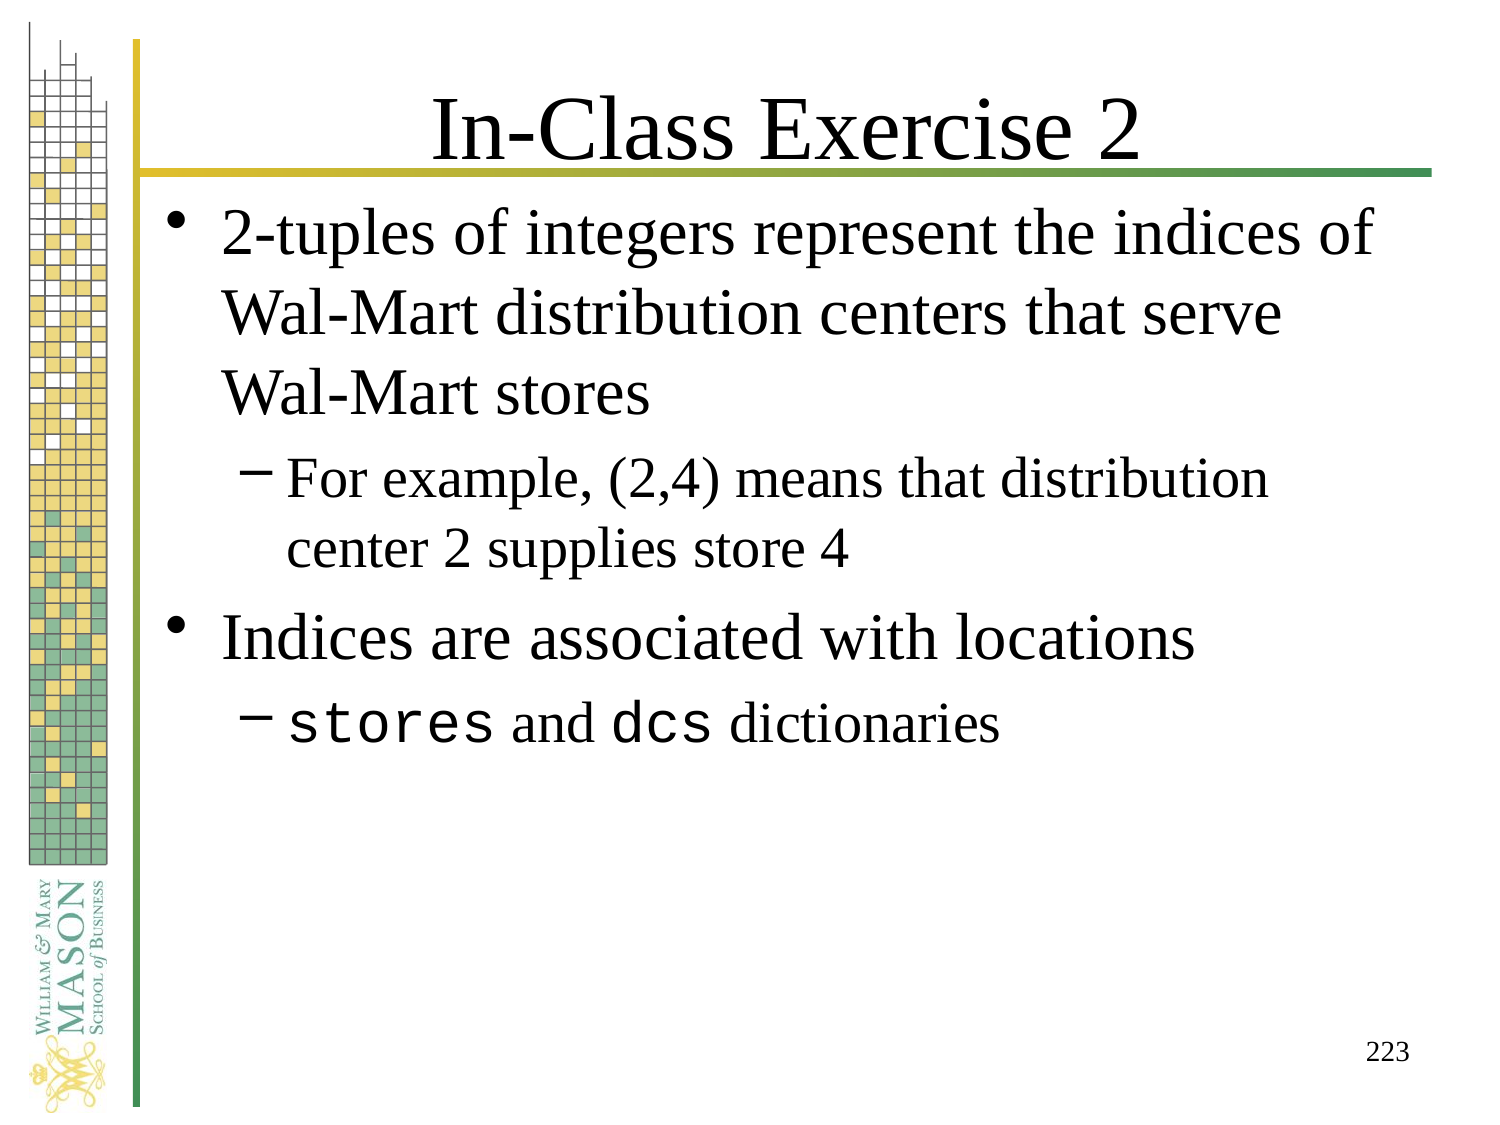

# In-Class Exercise 2
2-tuples of integers represent the indices of Wal-Mart distribution centers that serve Wal-Mart stores
For example, (2,4) means that distribution center 2 supplies store 4
Indices are associated with locations
stores and dcs dictionaries
223